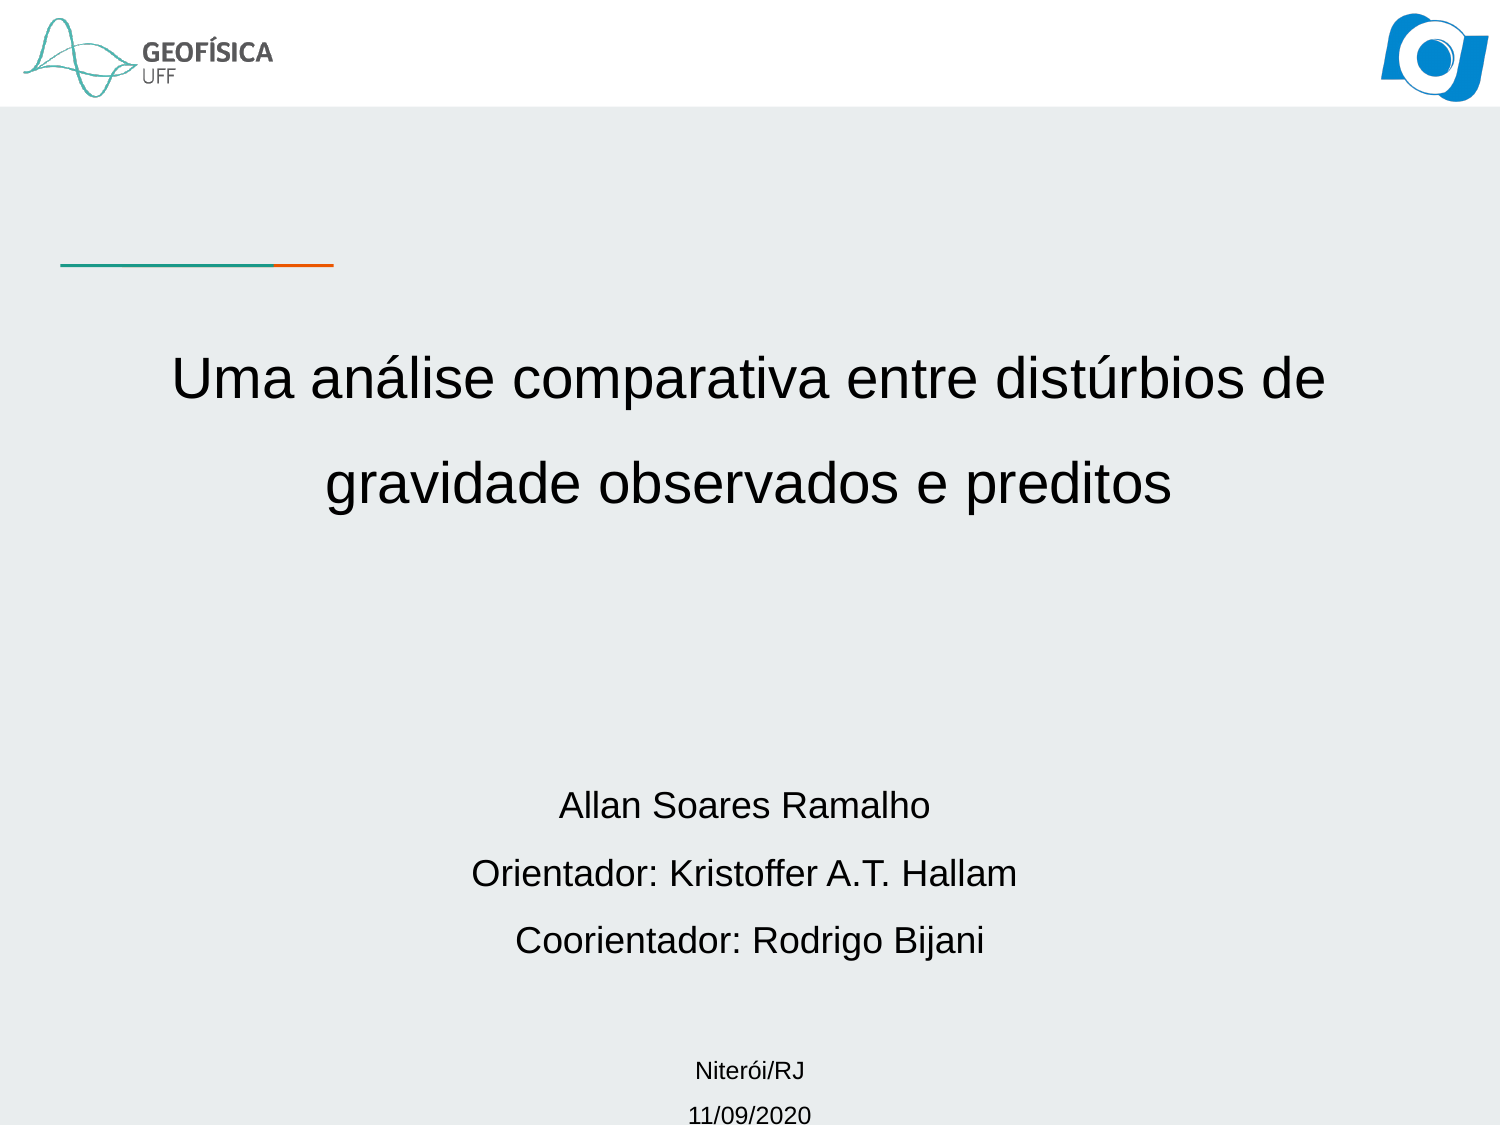

Uma análise comparativa entre distúrbios de gravidade observados e preditos

Allan Soares Ramalho
Orientador: Kristoffer A.T. Hallam
Coorientador: Rodrigo Bijani

Niterói/RJ
11/09/2020